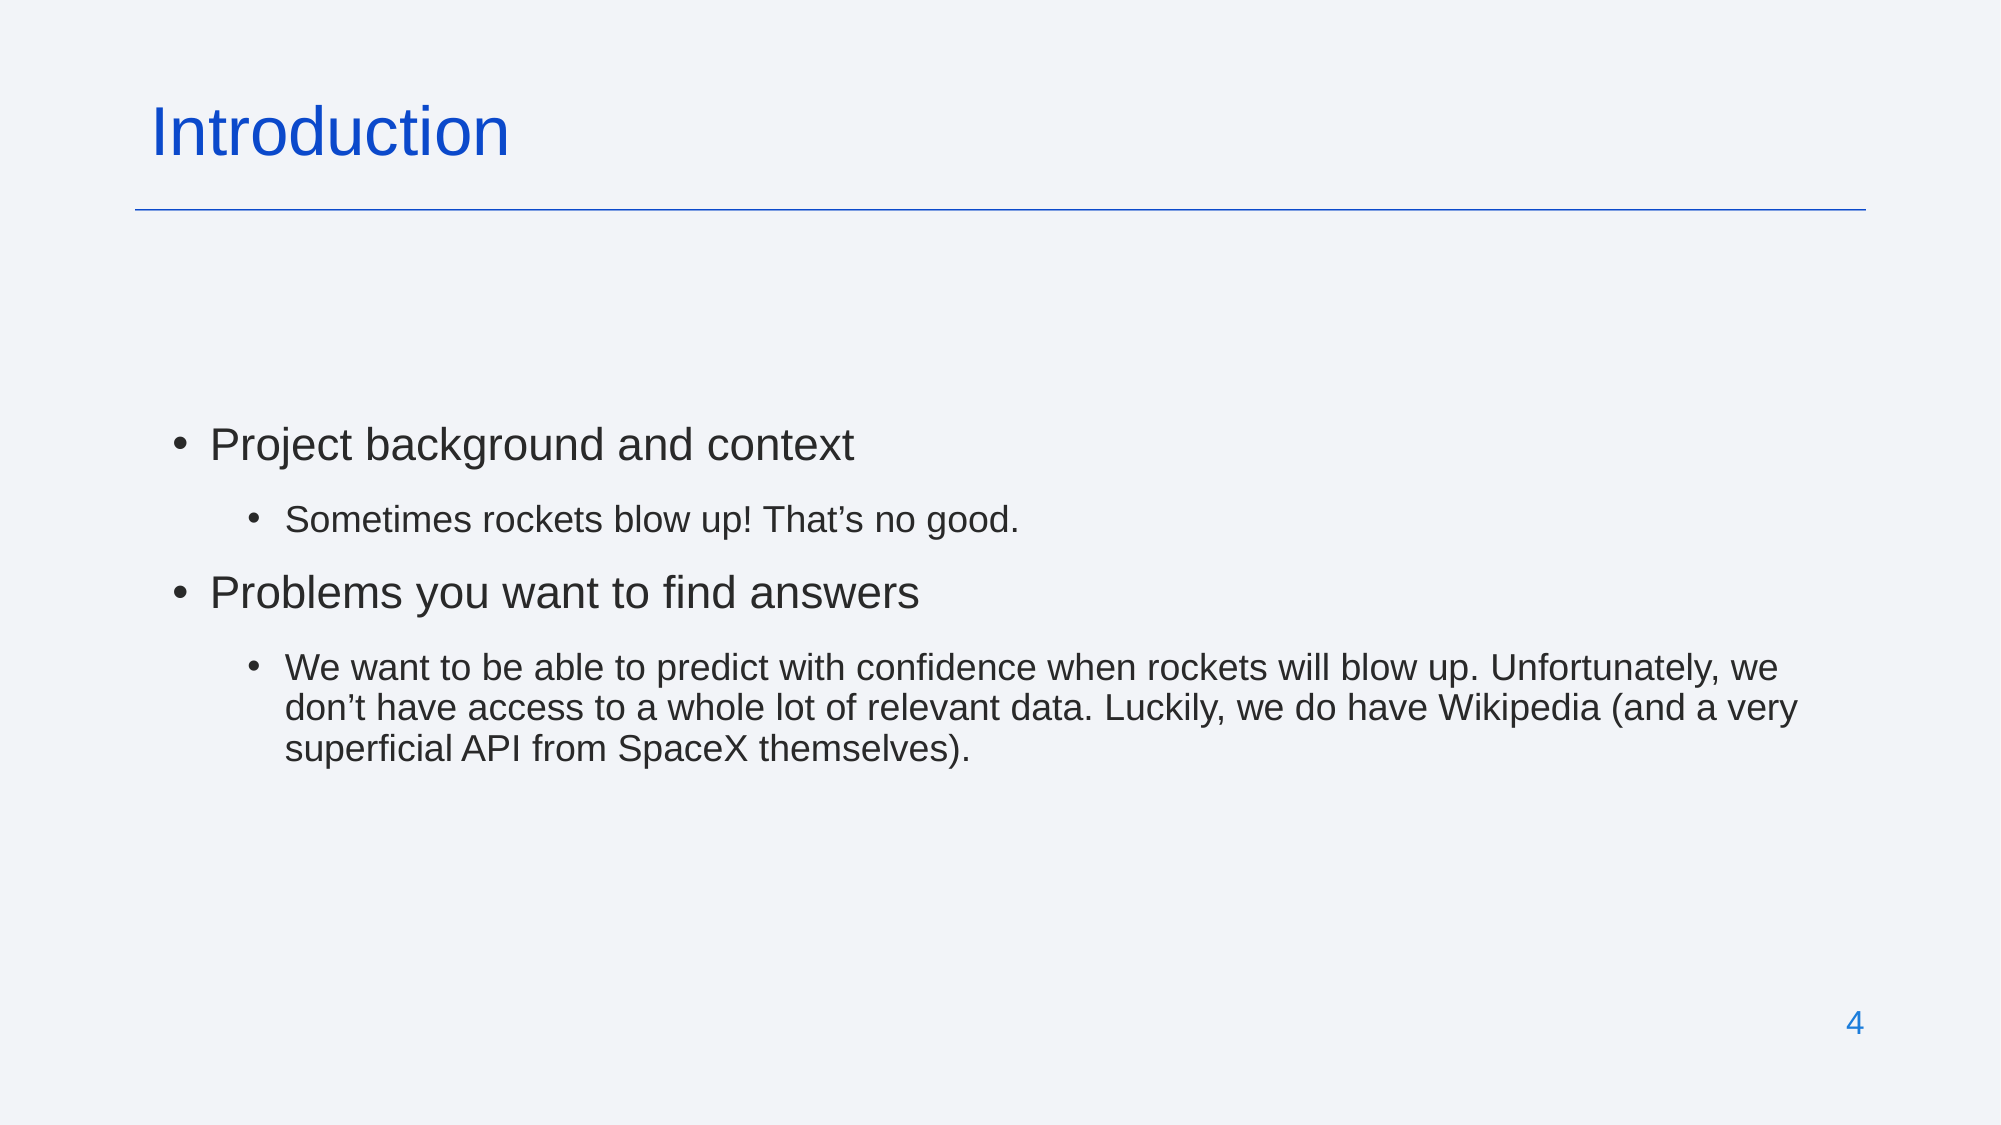

Introduction
Project background and context
Sometimes rockets blow up! That’s no good.
Problems you want to find answers
We want to be able to predict with confidence when rockets will blow up. Unfortunately, we don’t have access to a whole lot of relevant data. Luckily, we do have Wikipedia (and a very superficial API from SpaceX themselves).
4